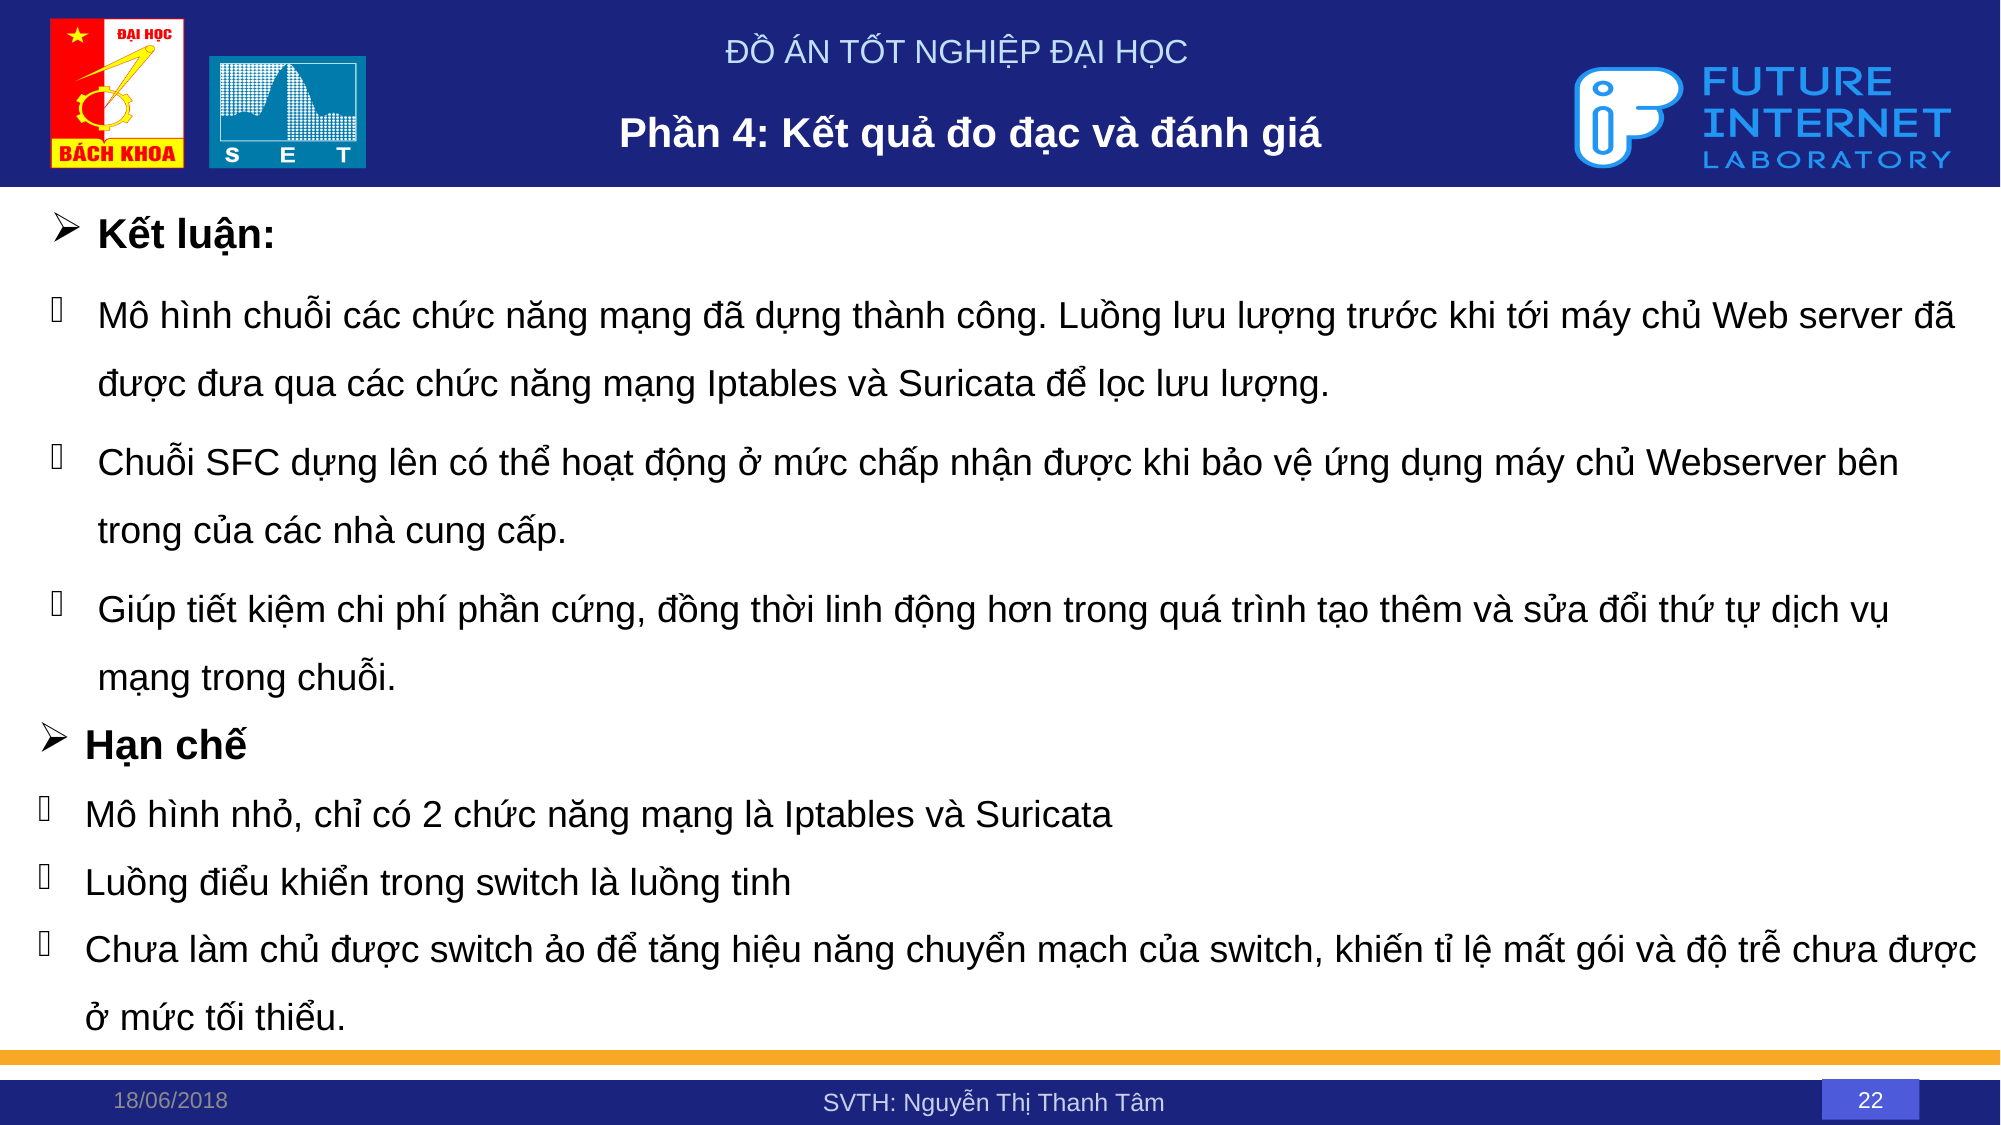

# Phần 4: Kết quả đo đạc và đánh giá
Kết luận:
Mô hình chuỗi các chức năng mạng đã dựng thành công. Luồng lưu lượng trước khi tới máy chủ Web server đã được đưa qua các chức năng mạng Iptables và Suricata để lọc lưu lượng.
Chuỗi SFC dựng lên có thể hoạt động ở mức chấp nhận được khi bảo vệ ứng dụng máy chủ Webserver bên trong của các nhà cung cấp.
Giúp tiết kiệm chi phí phần cứng, đồng thời linh động hơn trong quá trình tạo thêm và sửa đổi thứ tự dịch vụ mạng trong chuỗi.
Hạn chế
Mô hình nhỏ, chỉ có 2 chức năng mạng là Iptables và Suricata
Luồng điểu khiển trong switch là luồng tinh
Chưa làm chủ được switch ảo để tăng hiệu năng chuyển mạch của switch, khiến tỉ lệ mất gói và độ trễ chưa được ở mức tối thiểu.

18/06/2018
22